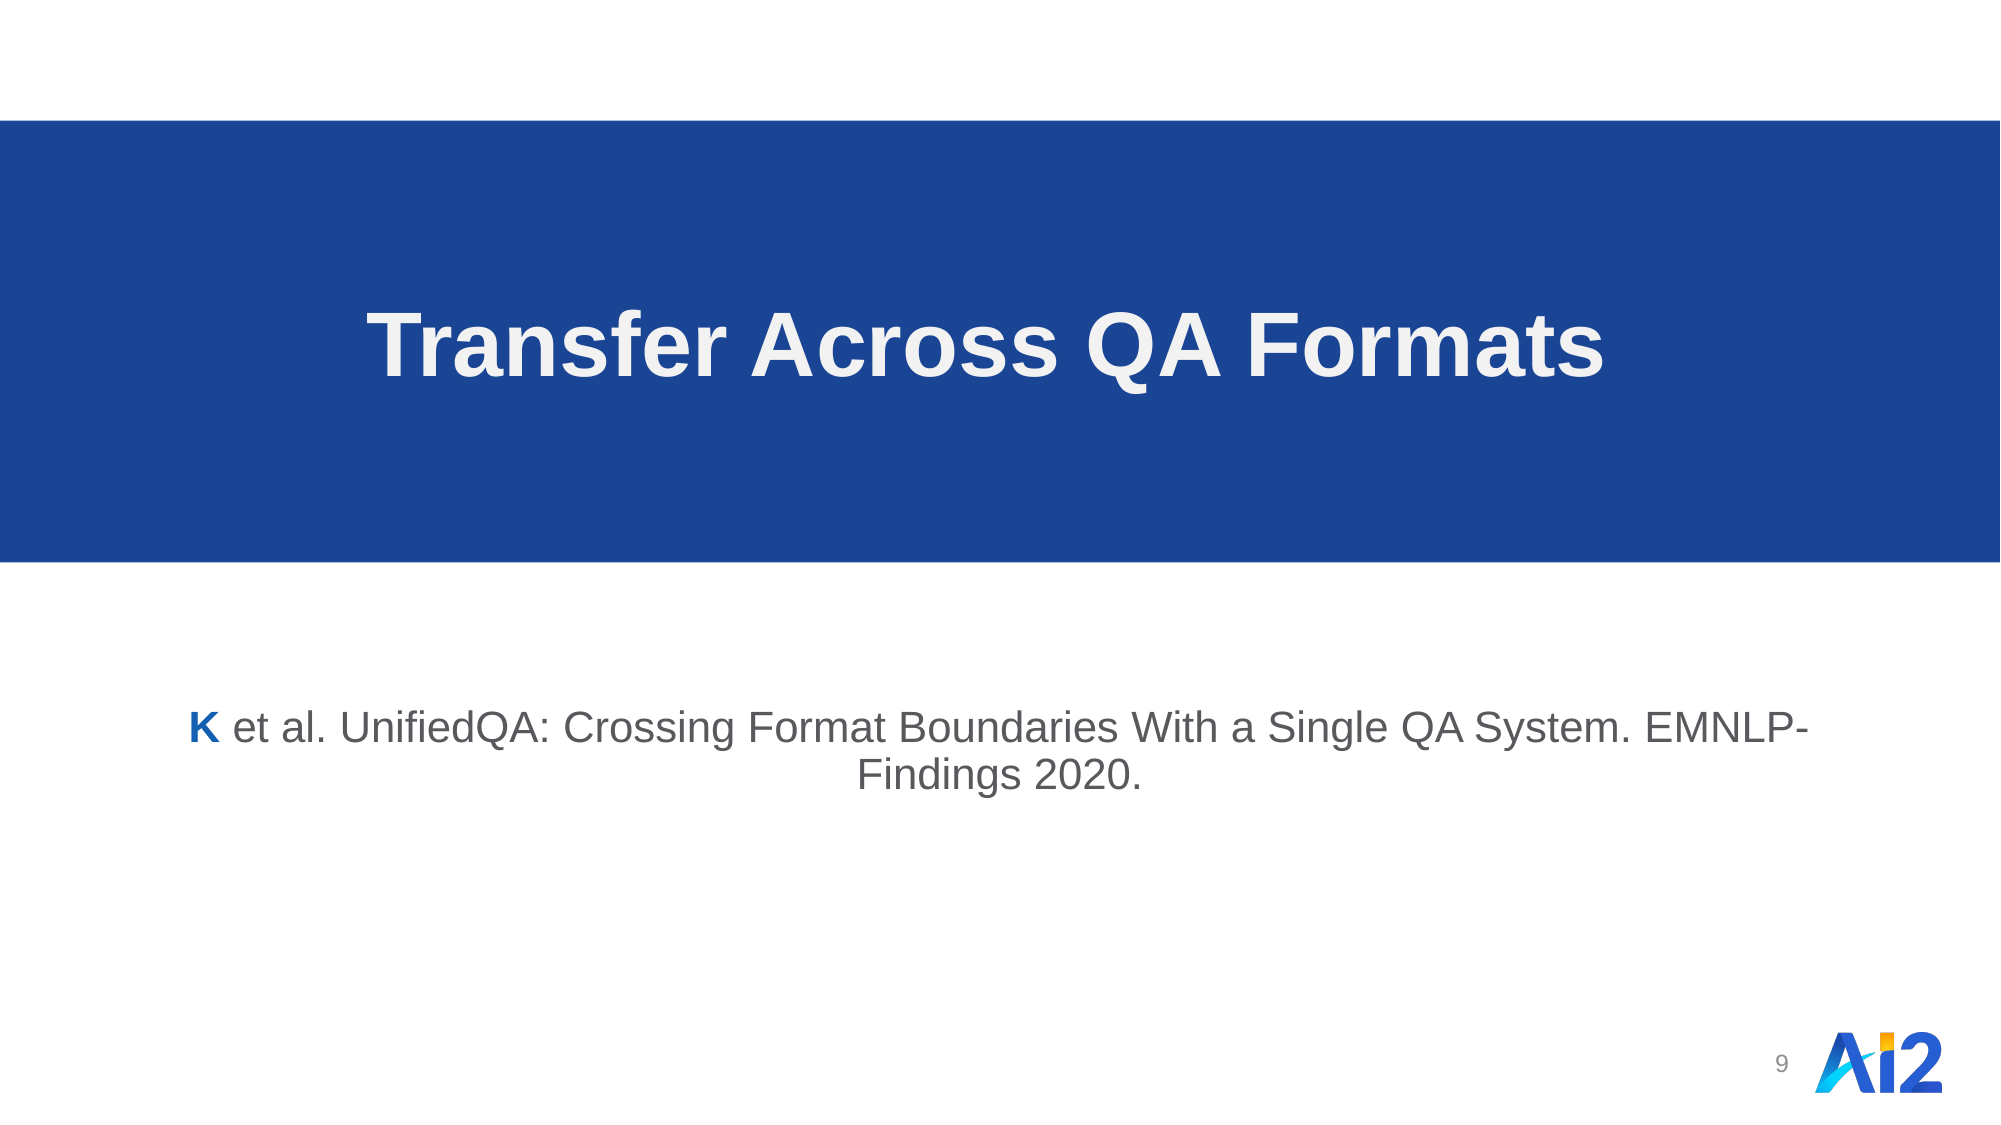

# Transfer Across QA Formats
K et al. UnifiedQA: Crossing Format Boundaries With a Single QA System. EMNLP-Findings 2020.
9